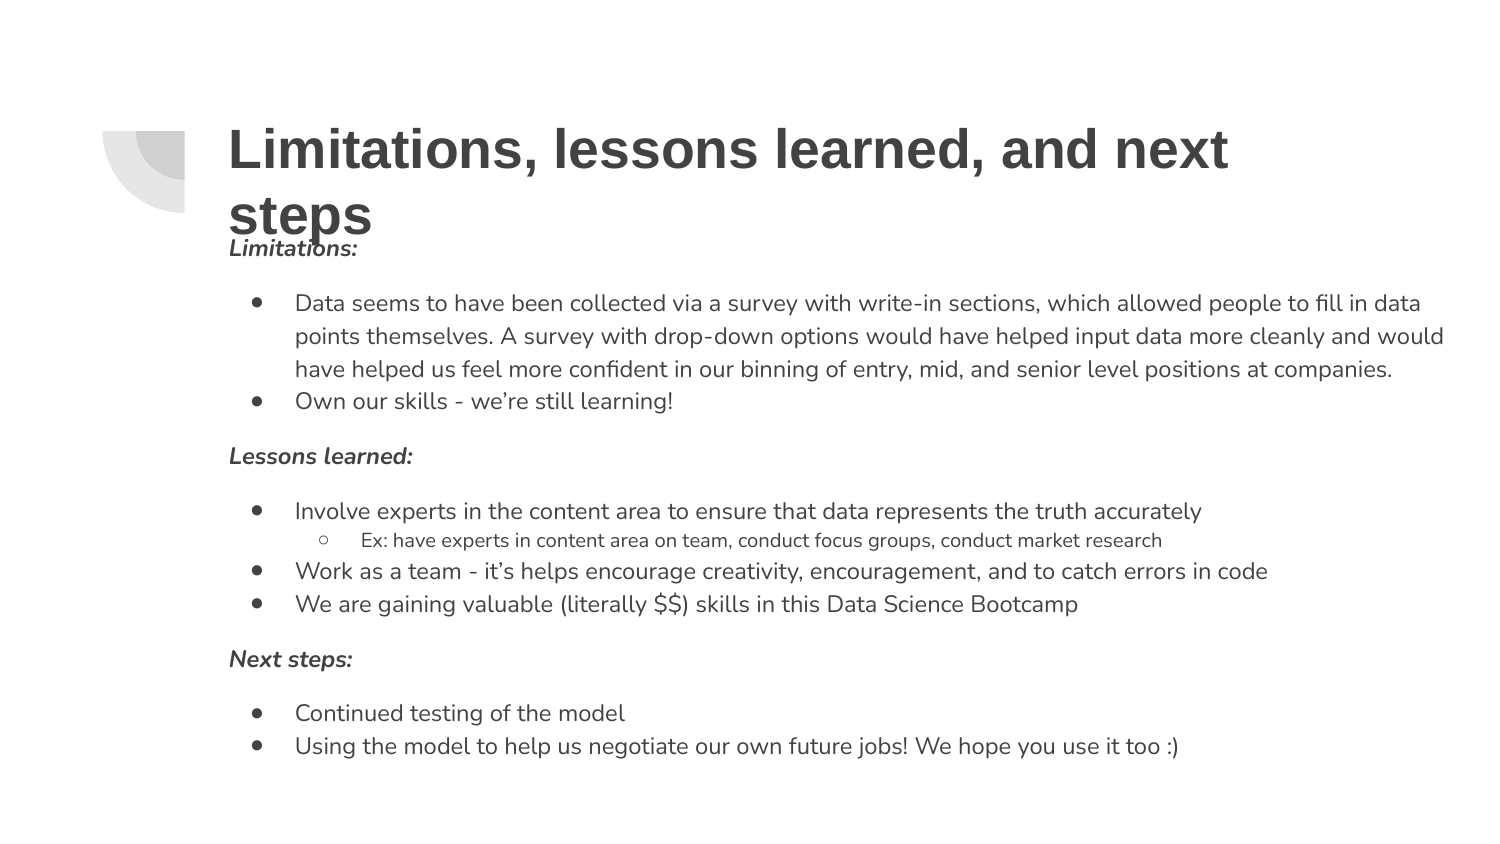

# Limitations, lessons learned, and next steps
Limitations:
Data seems to have been collected via a survey with write-in sections, which allowed people to fill in data points themselves. A survey with drop-down options would have helped input data more cleanly and would have helped us feel more confident in our binning of entry, mid, and senior level positions at companies.
Own our skills - we’re still learning!
Lessons learned:
Involve experts in the content area to ensure that data represents the truth accurately
Ex: have experts in content area on team, conduct focus groups, conduct market research
Work as a team - it’s helps encourage creativity, encouragement, and to catch errors in code
We are gaining valuable (literally $$) skills in this Data Science Bootcamp
Next steps:
Continued testing of the model
Using the model to help us negotiate our own future jobs! We hope you use it too :)